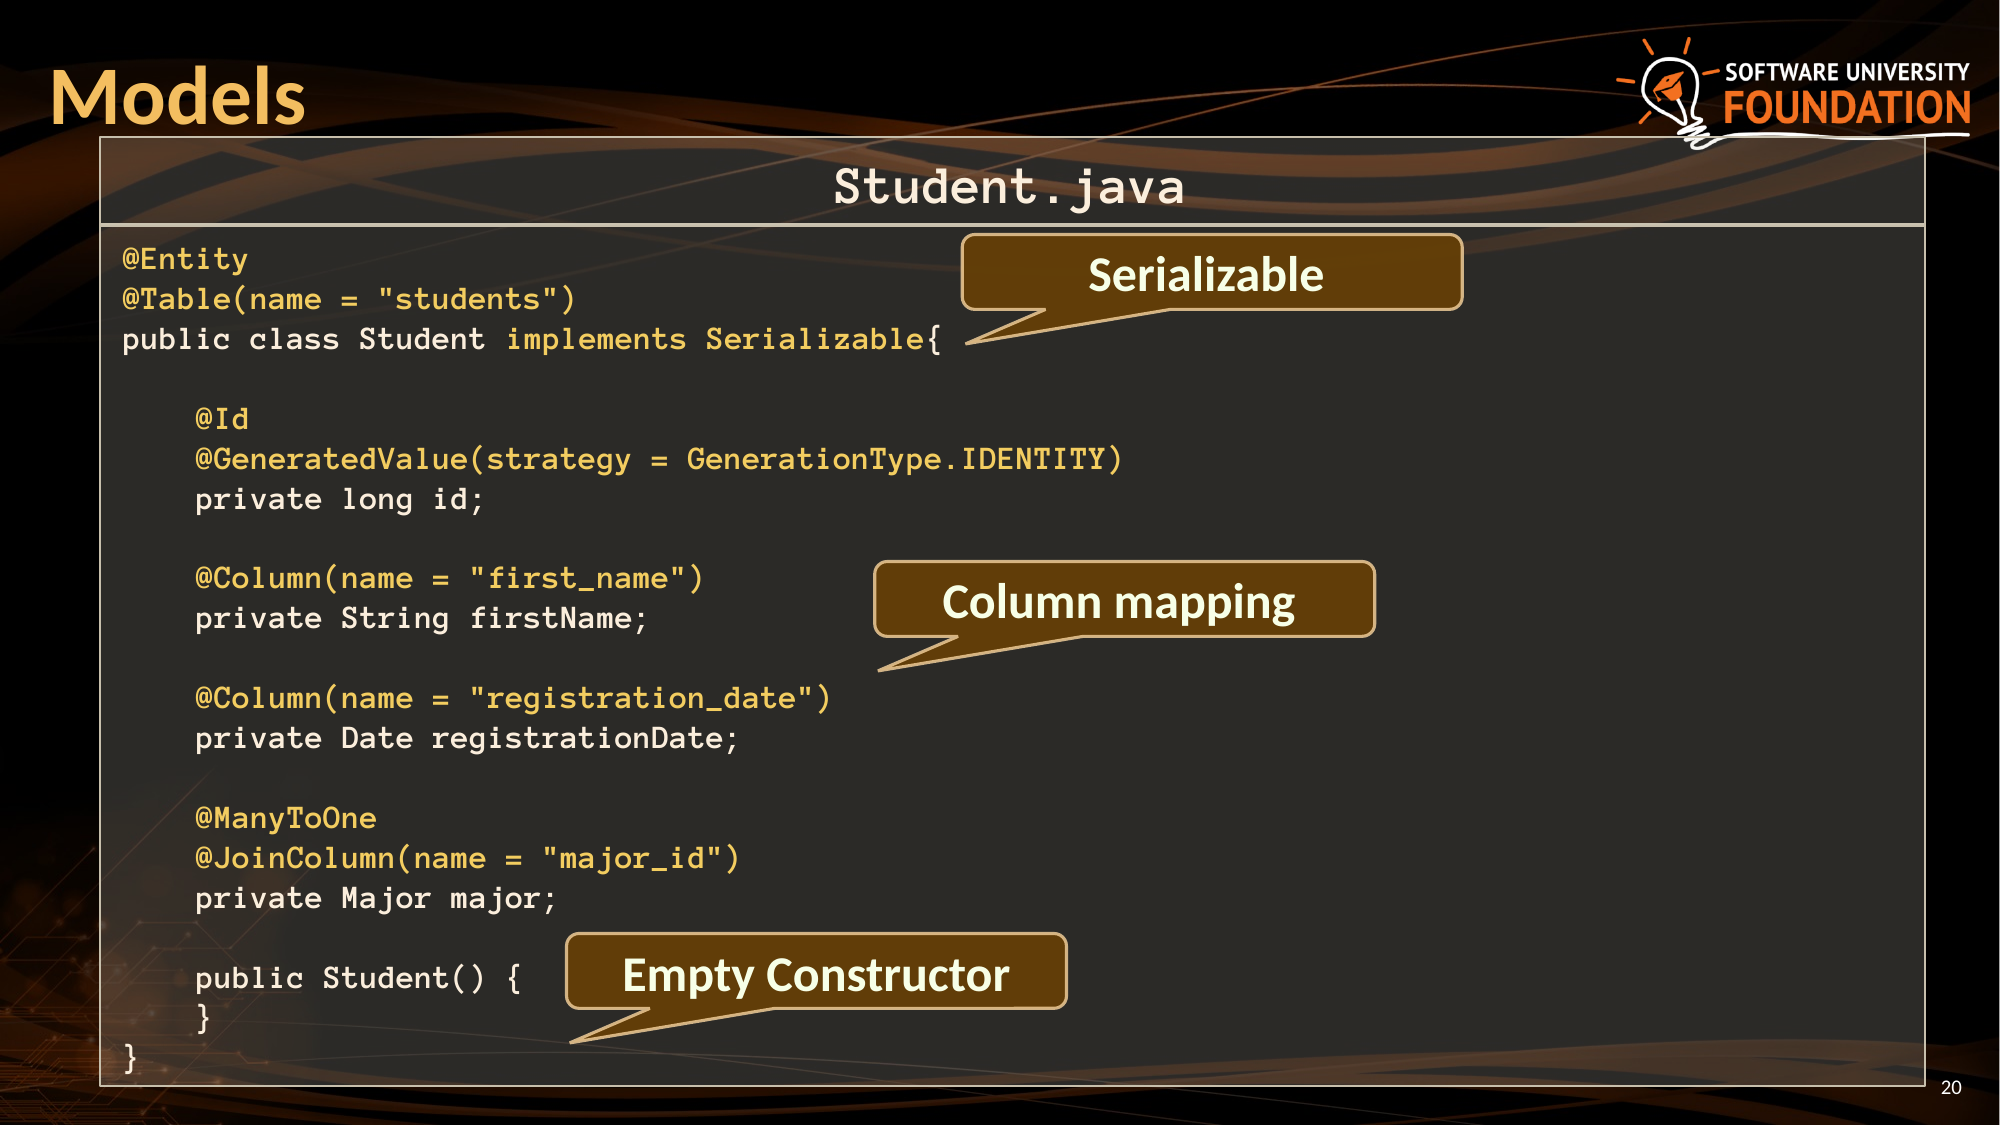

# Models
Student.java
@Entity
@Table(name = "students")
public class Student implements Serializable{

    @Id
    @GeneratedValue(strategy = GenerationType.IDENTITY)
    private long id;

    @Column(name = "first_name")
    private String firstName;

    @Column(name = "registration_date")
    private Date registrationDate;

    @ManyToOne
    @JoinColumn(name = "major_id")
    private Major major;

    public Student() {
    }
}
Serializable
Column mapping
Empty Constructor
20